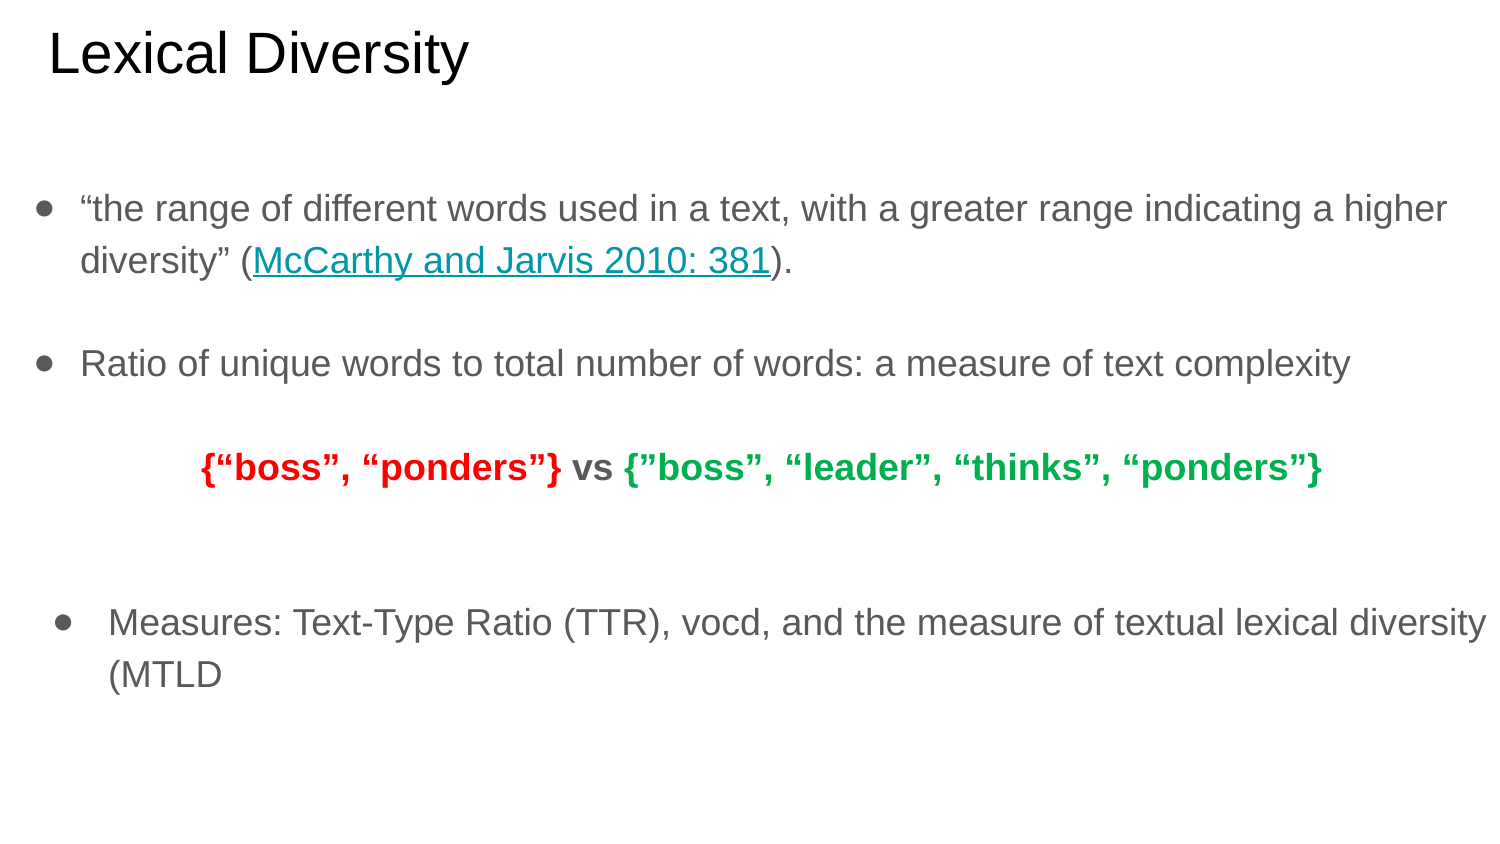

# Lexical Diversity

“the range of different words used in a text, with a greater range indicating a higher diversity” (McCarthy and Jarvis 2010: 381).

Ratio of unique words to total number of words: a measure of text complexity

                {“boss”, “ponders”} vs {”boss”, “leader”, “thinks”, “ponders”}

Measures: Text-Type Ratio (TTR), vocd, and the measure of textual lexical diversity (MTLD